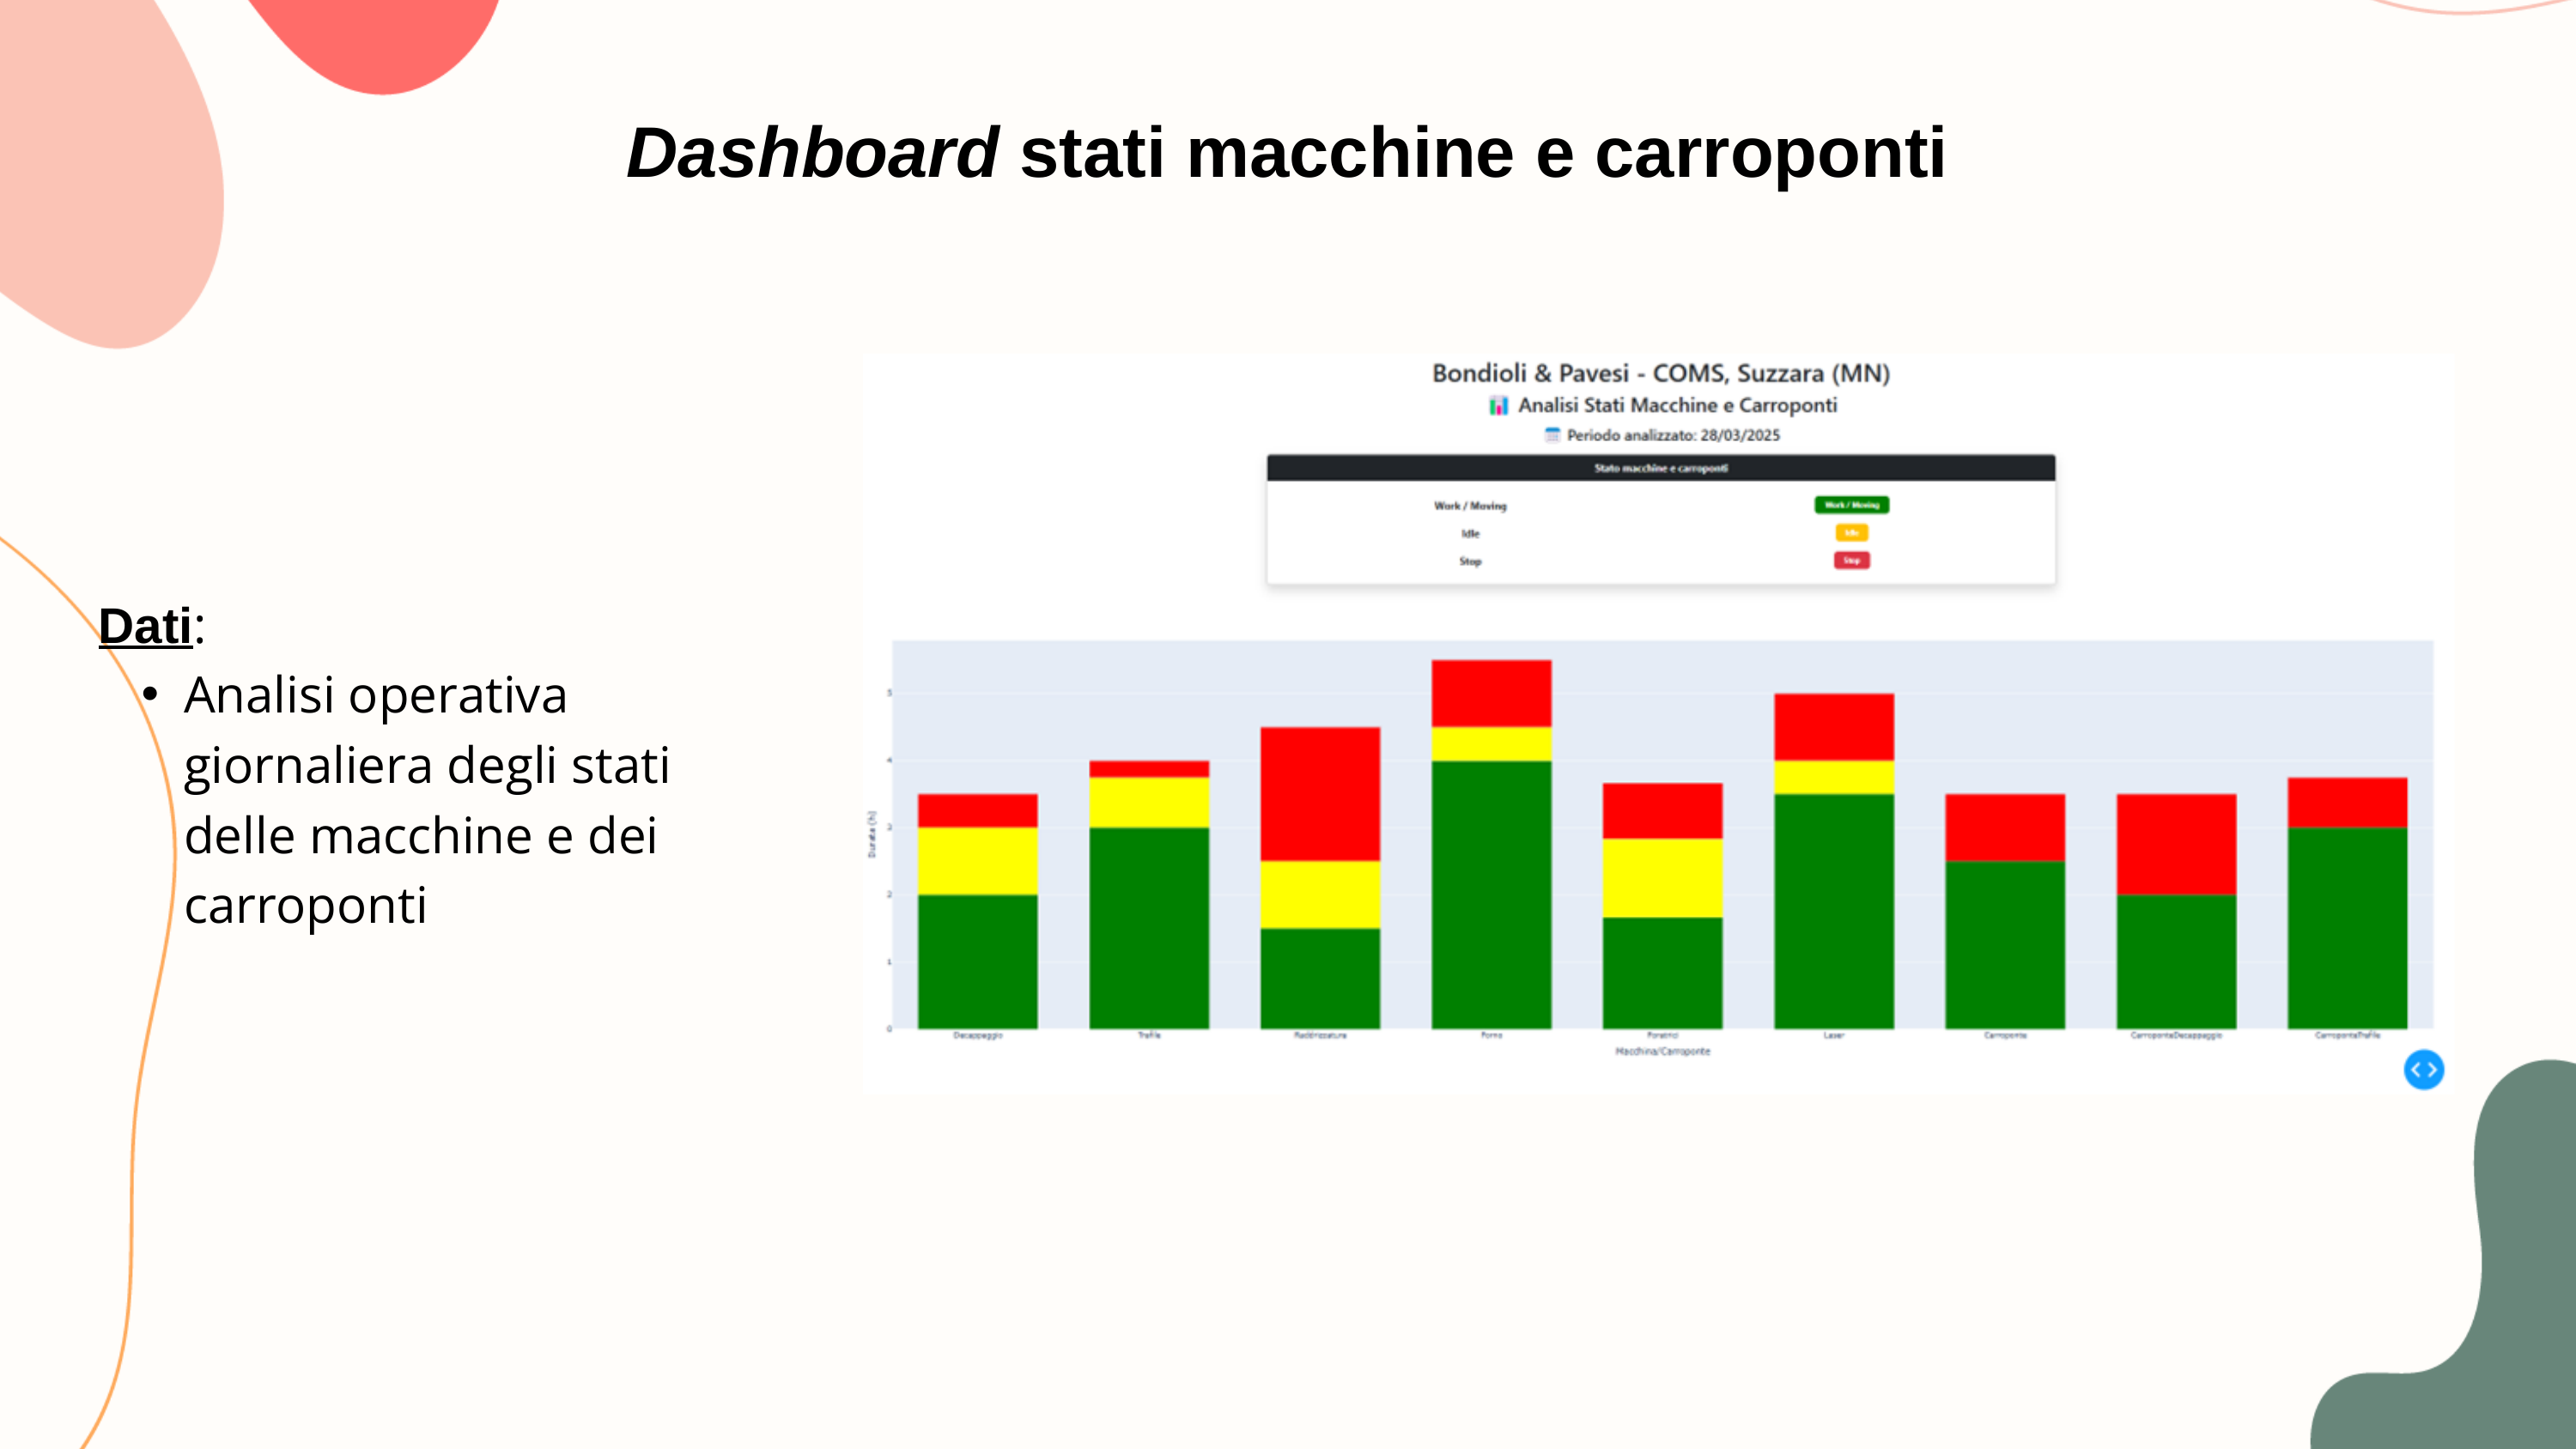

Dashboard stati macchine e carroponti

Dati:
Analisi operativa giornaliera degli stati delle macchine e dei carroponti